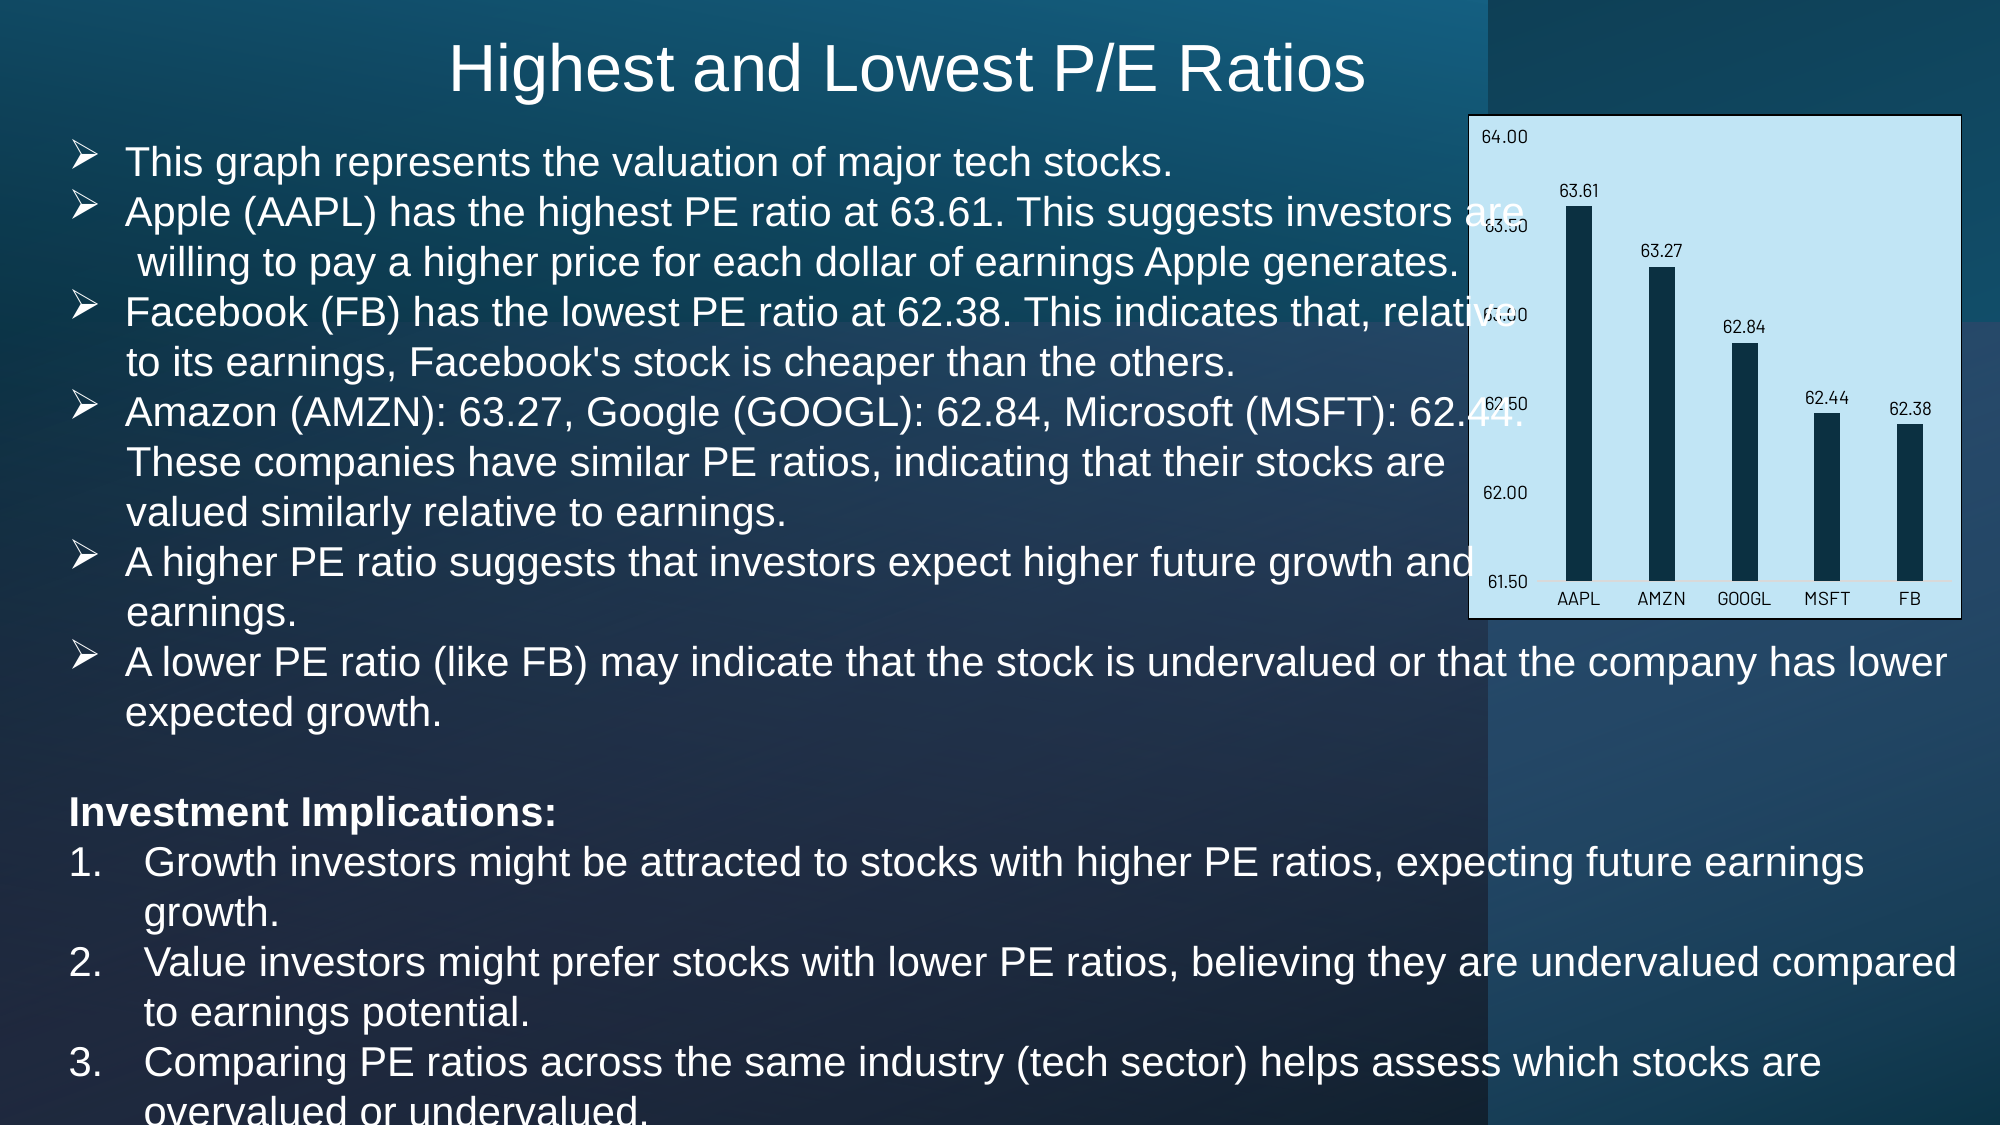

Highest and Lowest P/E Ratios

### Chart

| Category | Total |
|---|---|
| AAPL | 63.60562120155407 |
| AMZN | 63.266712176375485 |
| GOOGL | 62.83741566325023 |
| MSFT | 62.44147760151652 |
| FB | 62.38122363291011 |
This graph represents the valuation of major tech stocks.
Apple (AAPL) has the highest PE ratio at 63.61. This suggests investors are
      willing to pay a higher price for each dollar of earnings Apple generates.
Facebook (FB) has the lowest PE ratio at 62.38. This indicates that, relative
     to its earnings, Facebook's stock is cheaper than the others.
Amazon (AMZN): 63.27, Google (GOOGL): 62.84, Microsoft (MSFT): 62.44.
     These companies have similar PE ratios, indicating that their stocks are
     valued similarly relative to earnings.
A higher PE ratio suggests that investors expect higher future growth and
     earnings.
A lower PE ratio (like FB) may indicate that the stock is undervalued or that the company has lower expected growth.

Investment Implications:
Growth investors might be attracted to stocks with higher PE ratios, expecting future earnings growth.
Value investors might prefer stocks with lower PE ratios, believing they are undervalued compared to earnings potential.
Comparing PE ratios across the same industry (tech sector) helps assess which stocks are overvalued or undervalued.